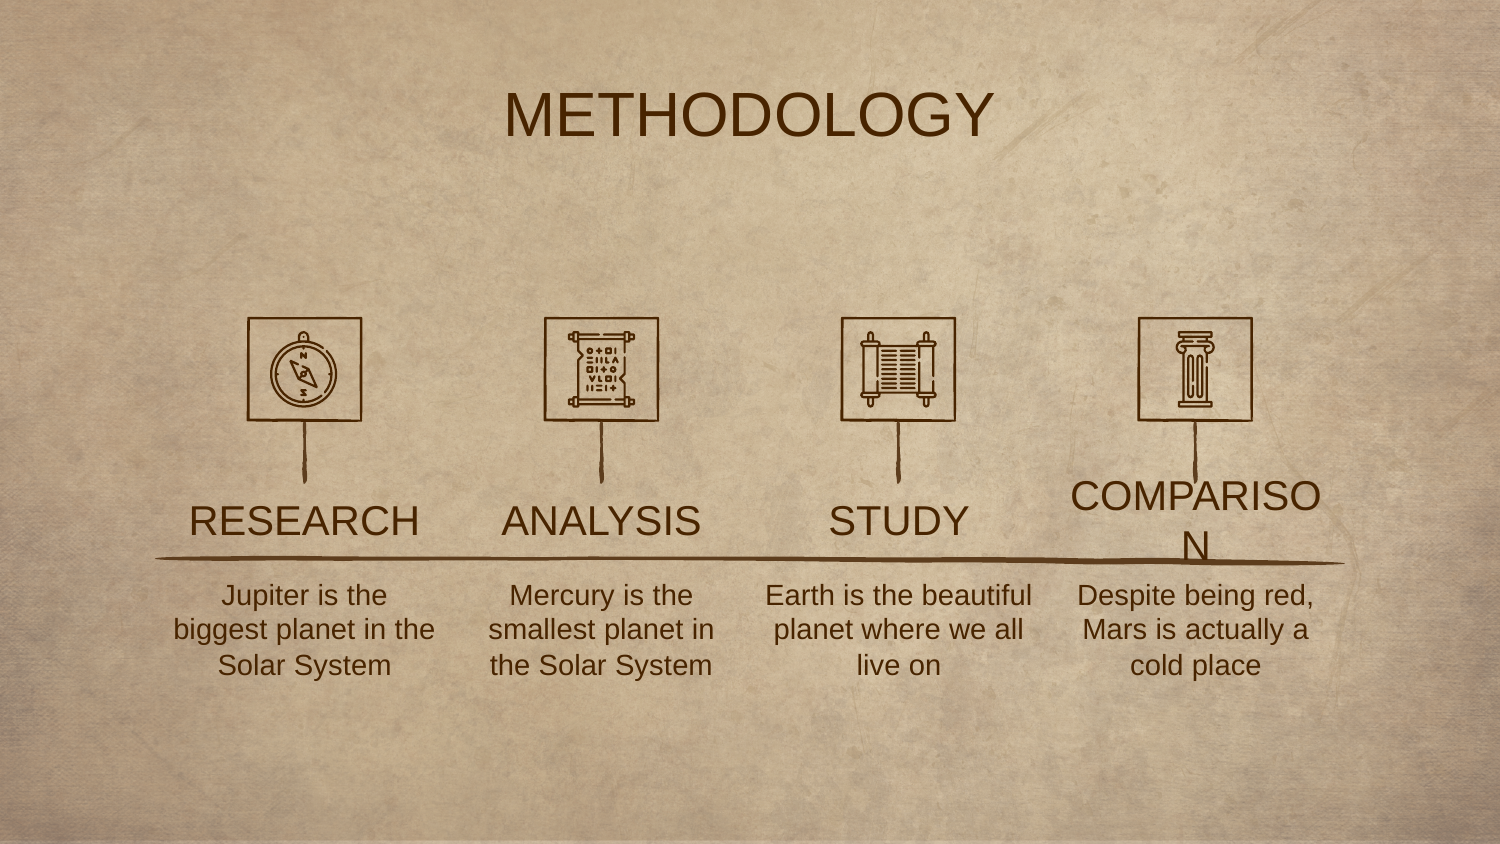

# METHODOLOGY

RESEARCH
ANALYSIS
STUDY
COMPARISON
Jupiter is the biggest planet in the Solar System
Mercury is the smallest planet in the Solar System
Earth is the beautiful planet where we all live on
Despite being red, Mars is actually a cold place